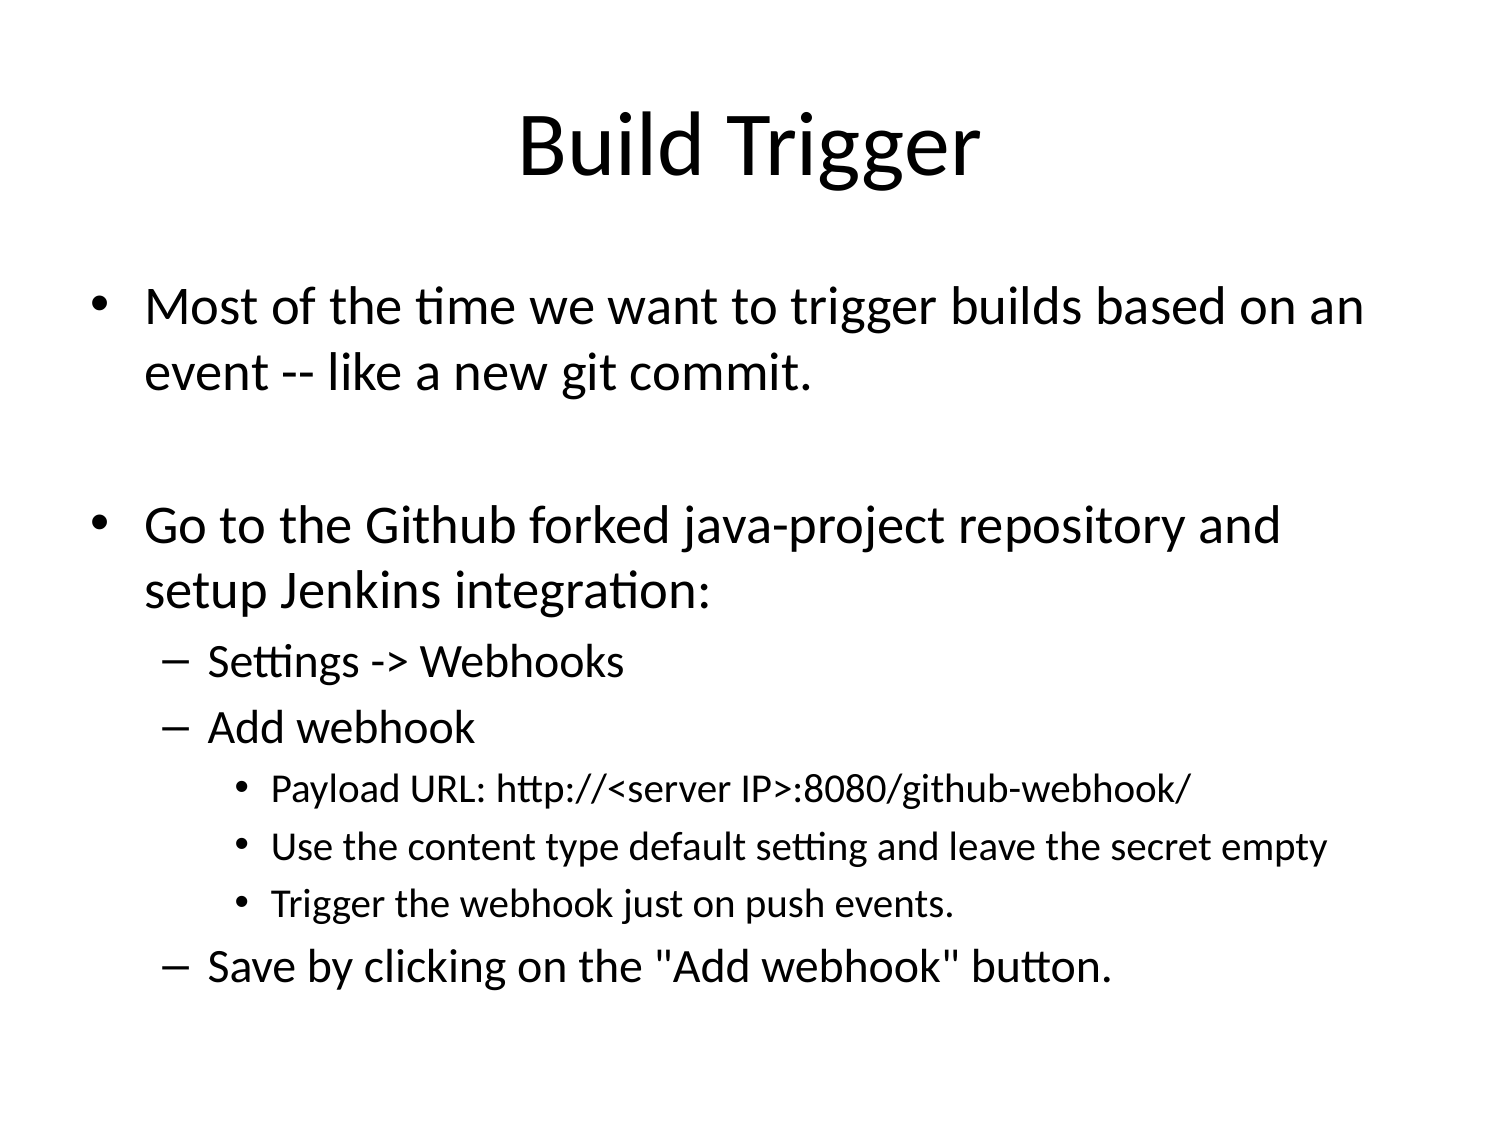

# Build Trigger
Most of the time we want to trigger builds based on an event -- like a new git commit.

Go to the Github forked java-project repository and setup Jenkins integration:
Settings -> Webhooks
Add webhook
Payload URL: http://<server IP>:8080/github-webhook/
Use the content type default setting and leave the secret empty
Trigger the webhook just on push events.
Save by clicking on the "Add webhook" button.